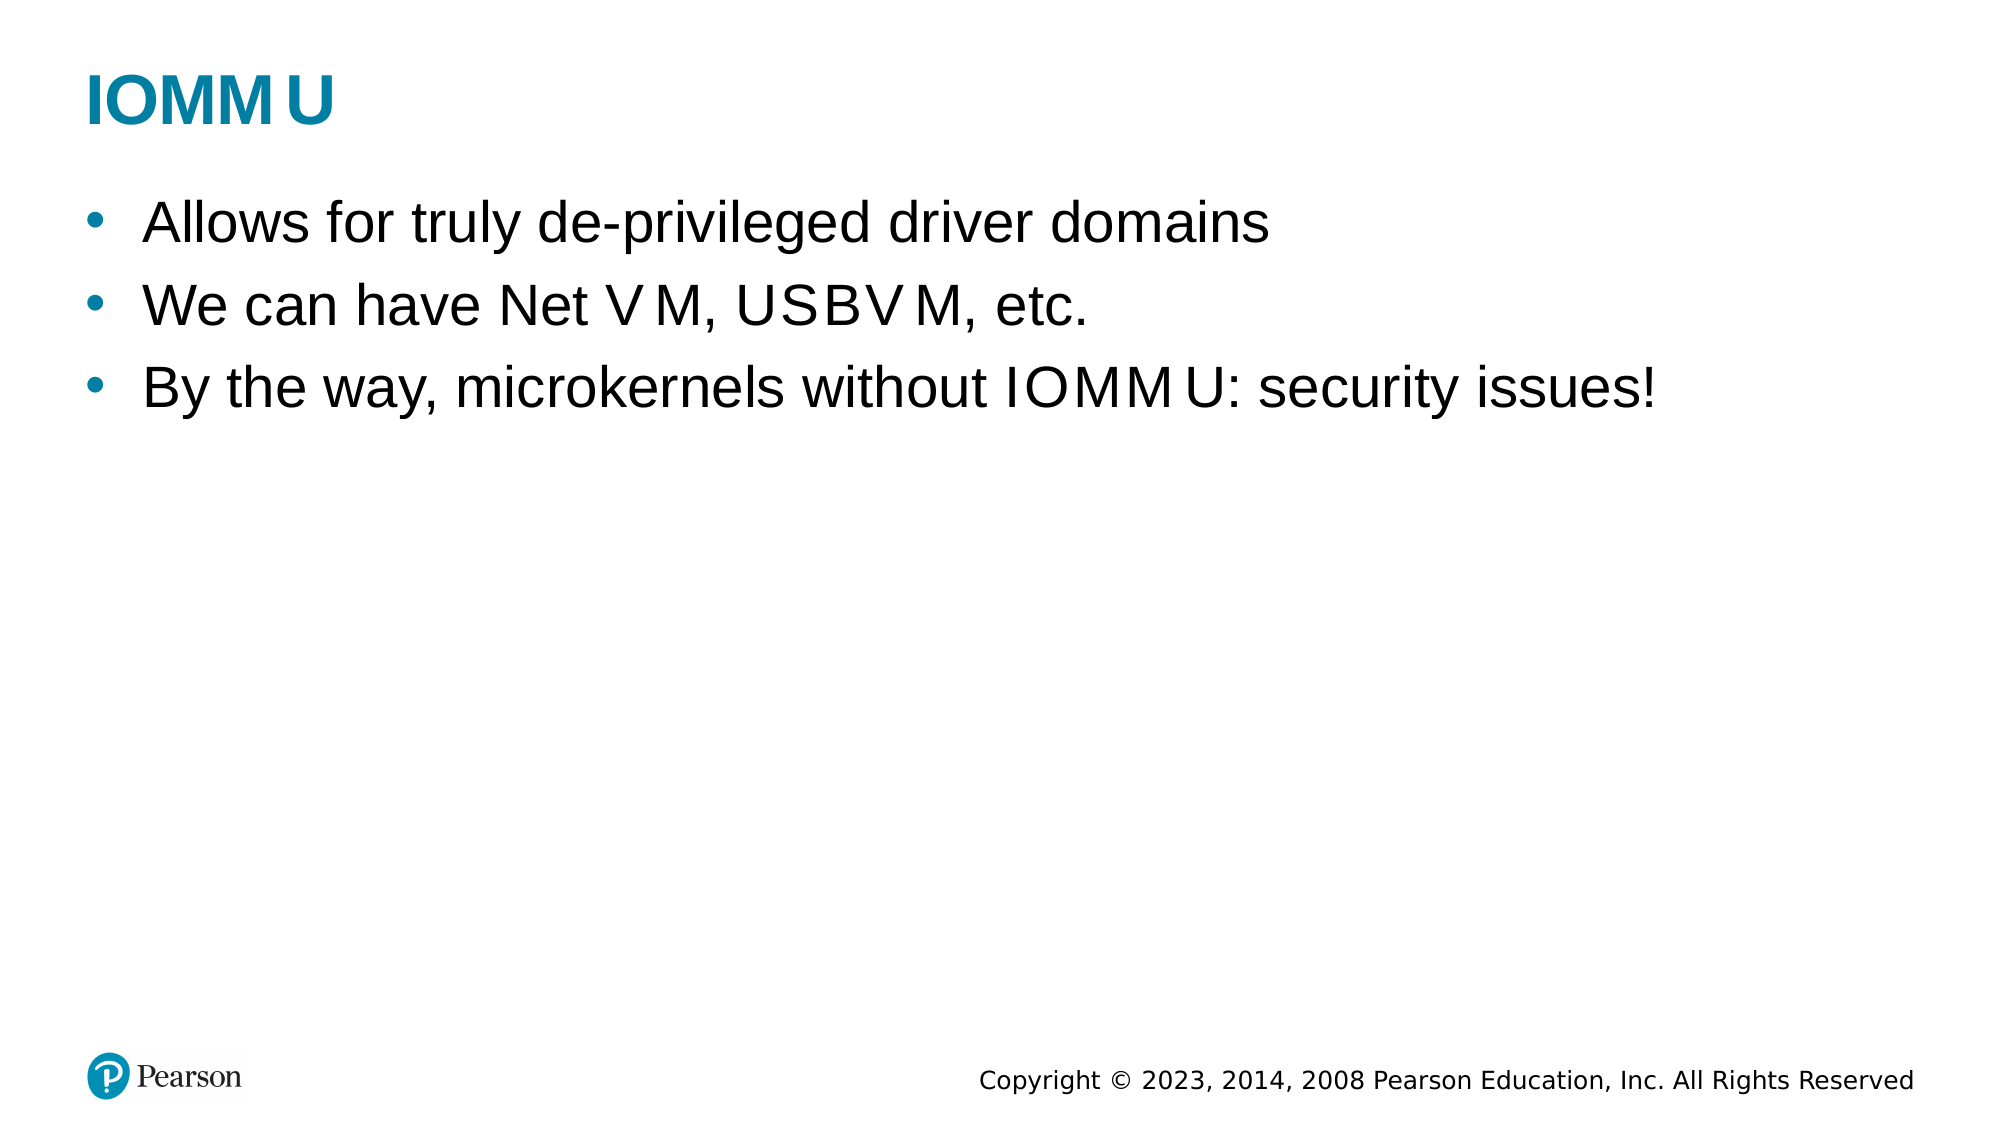

# I O M M U
Allows for truly de-privileged driver domains
We can have Net V M, U S B V M, etc.
By the way, microkernels without I O M M U: security issues!